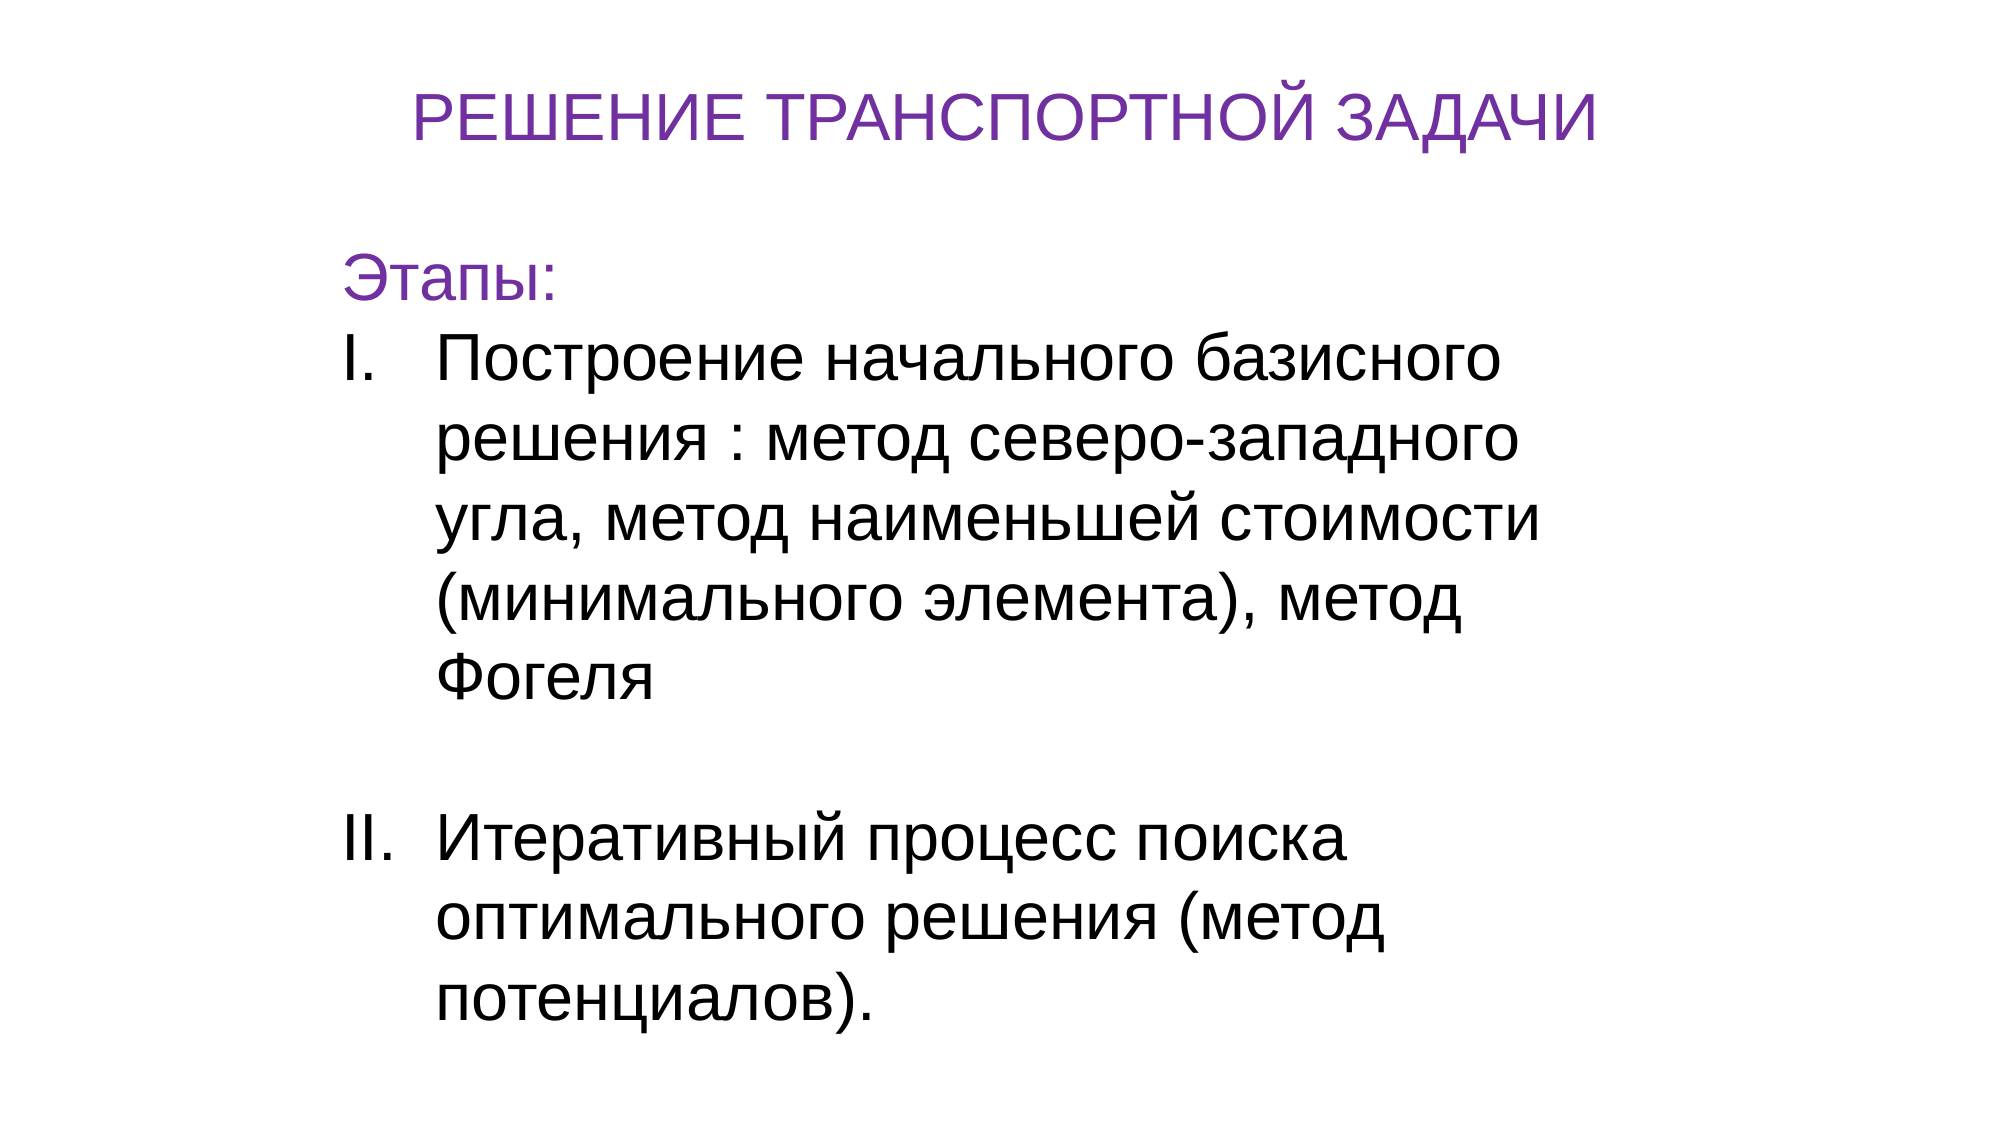

РЕШЕНИЕ ТРАНСПОРТНОЙ ЗАДАЧИ

Этапы:
Построение начального базисного решения : метод северо-западного угла, метод наименьшей стоимости (минимального элемента), метод Фогеля

Итеративный процесс поиска оптимального решения (метод потенциалов).